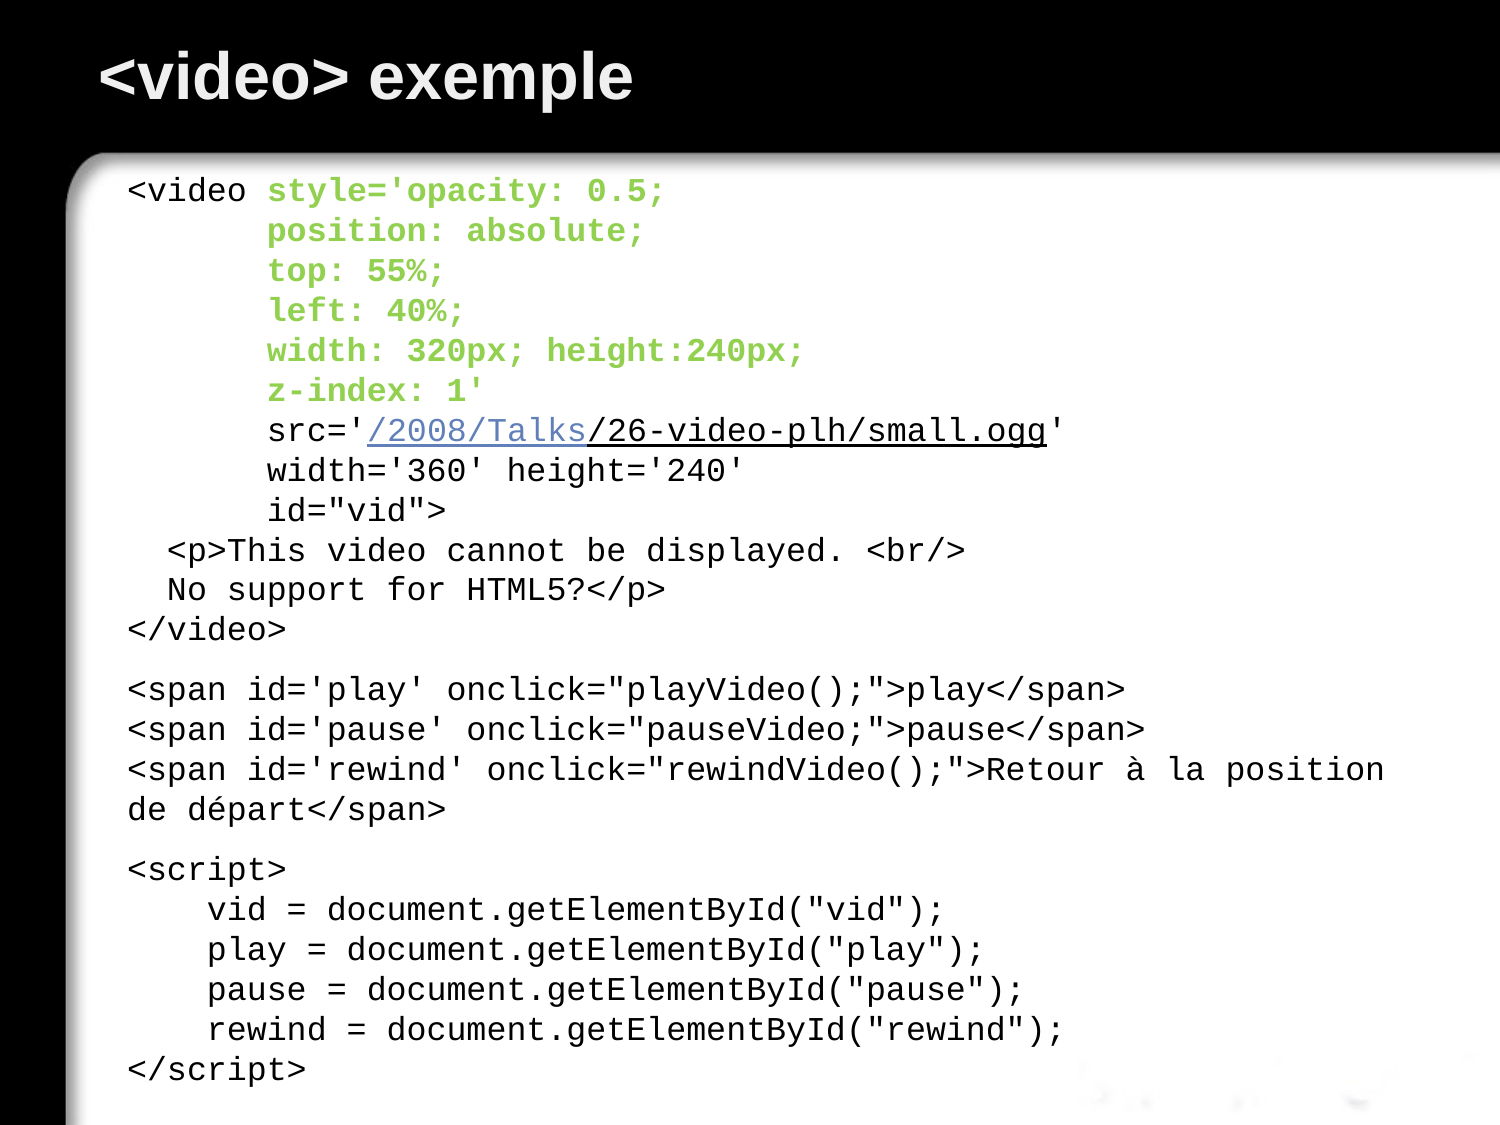

# <video> exemple
<video style='opacity: 0.5;
       position: absolute;
       top: 55%;
       left: 40%;
       width: 320px; height:240px;
       z-index: 1'
       src='/2008/Talks/26-video-plh/small.ogg'
       width='360' height='240'
       id="vid">
  <p>This video cannot be displayed. <br/>
  No support for HTML5?</p>
</video>
<span id='play' onclick="playVideo();">play</span>
<span id='pause' onclick="pauseVideo;">pause</span>
<span id='rewind' onclick="rewindVideo();">Retour à la position de départ</span>
<script>
    vid = document.getElementById("vid");
    play = document.getElementById("play");
    pause = document.getElementById("pause");
    rewind = document.getElementById("rewind");
</script>